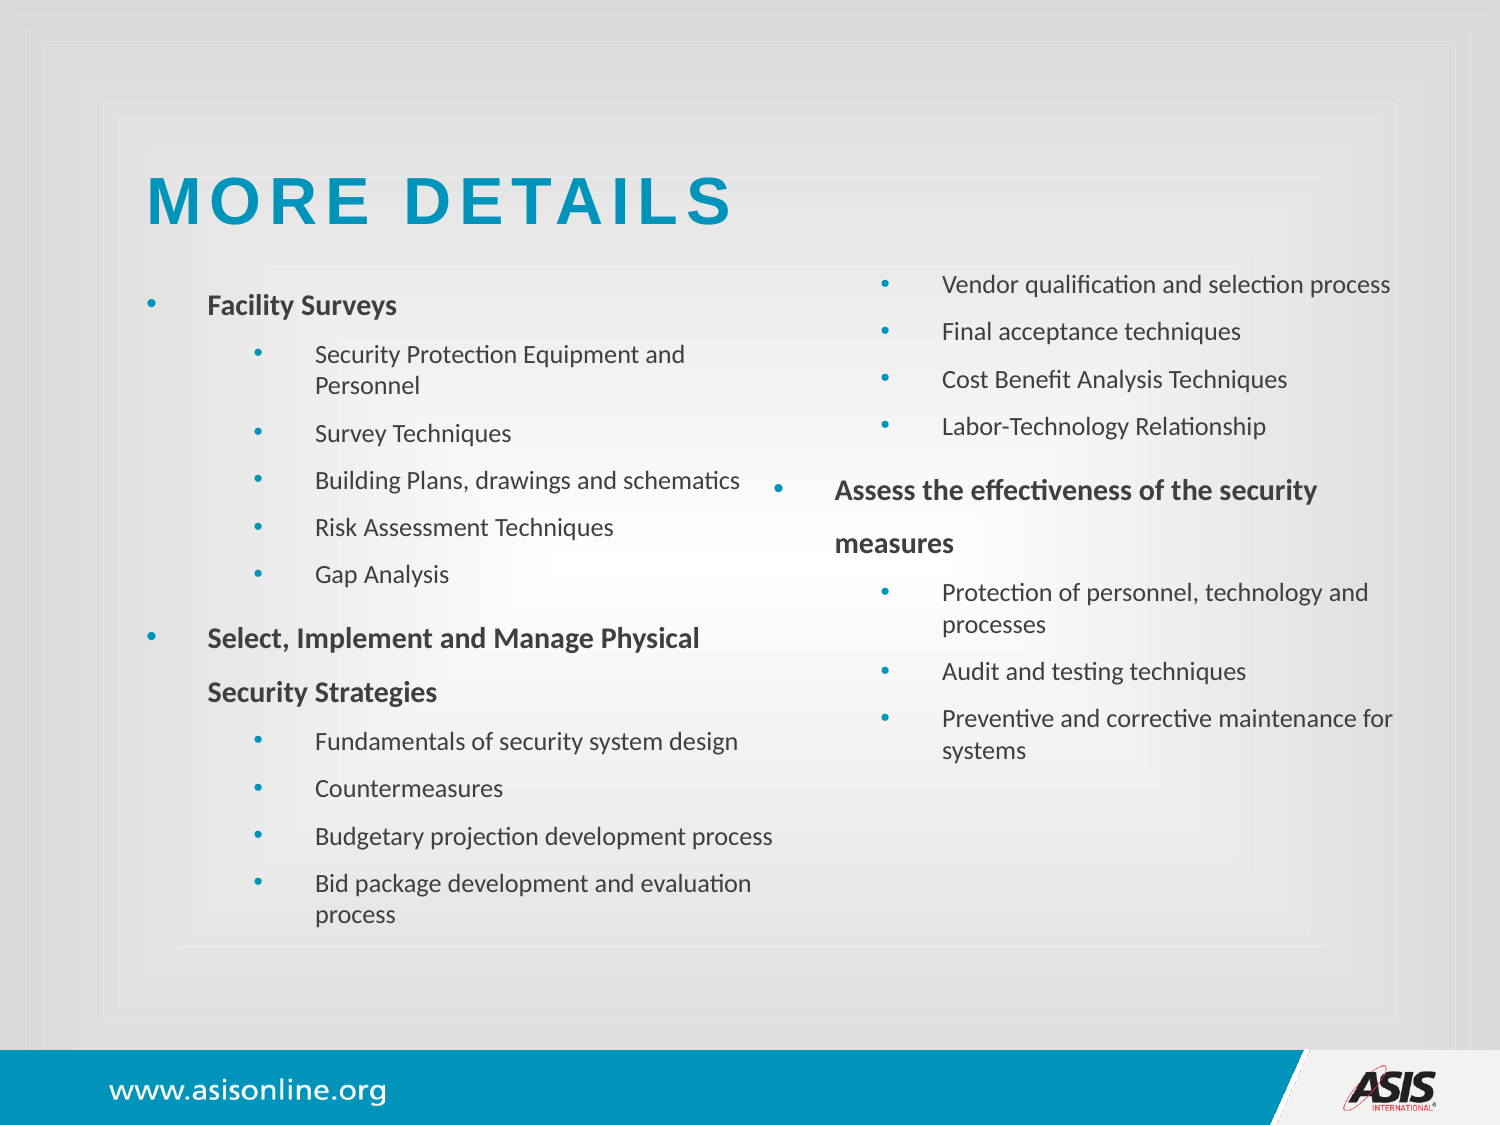

# More Details
Facility Surveys
Security Protection Equipment and Personnel
Survey Techniques
Building Plans, drawings and schematics
Risk Assessment Techniques
Gap Analysis
Select, Implement and Manage Physical Security Strategies
Fundamentals of security system design
Countermeasures
Budgetary projection development process
Bid package development and evaluation process
Vendor qualification and selection process
Final acceptance techniques
Cost Benefit Analysis Techniques
Labor-Technology Relationship
Assess the effectiveness of the security measures
Protection of personnel, technology and processes
Audit and testing techniques
Preventive and corrective maintenance for systems